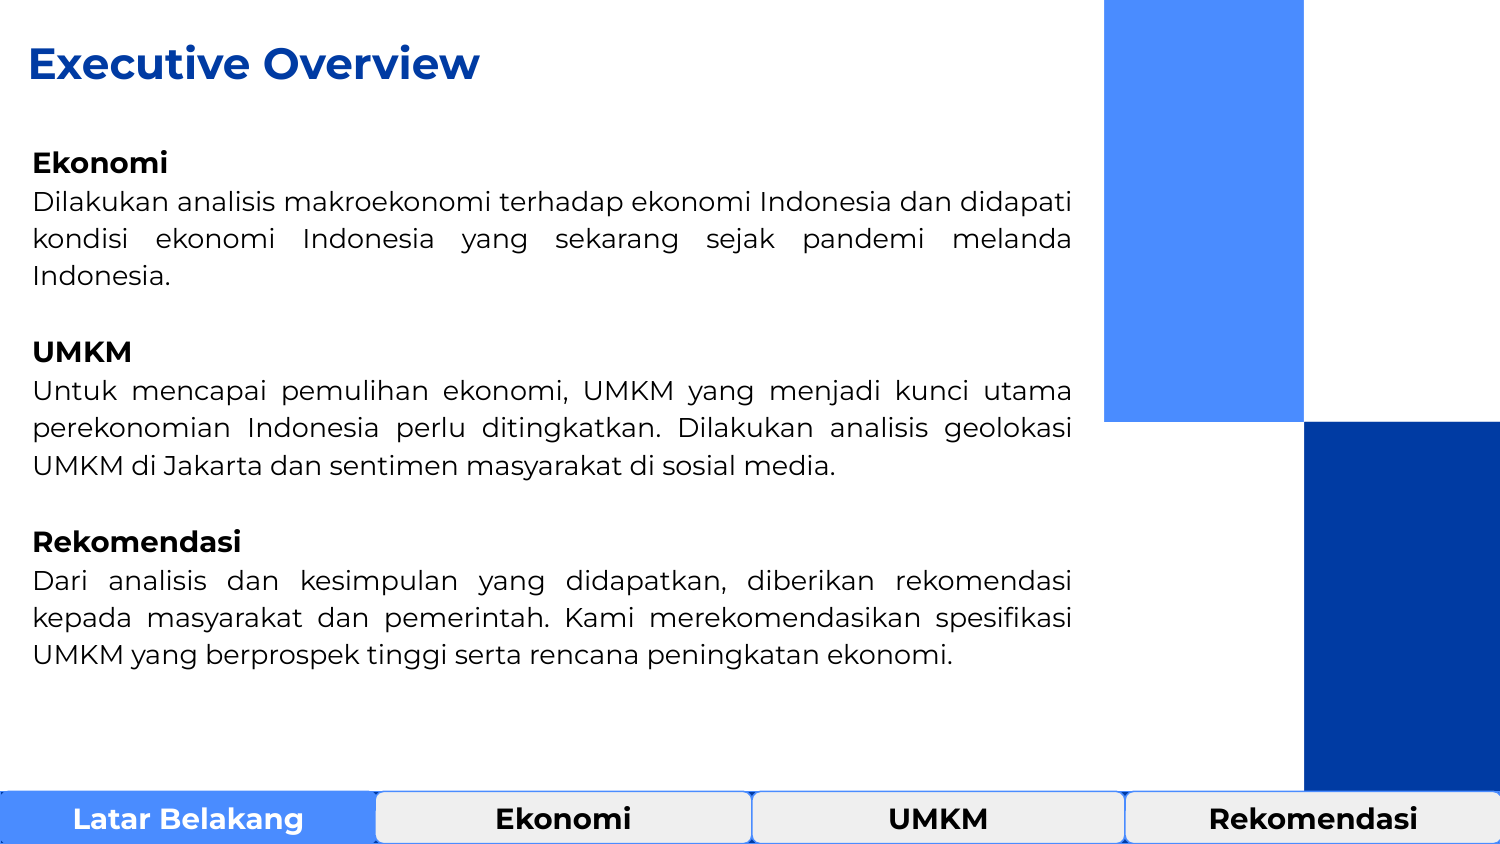

# Executive Overview

Ekonomi
Dilakukan analisis makroekonomi terhadap ekonomi Indonesia dan didapati kondisi ekonomi Indonesia yang sekarang sejak pandemi melanda Indonesia.

UMKM
Untuk mencapai pemulihan ekonomi, UMKM yang menjadi kunci utama perekonomian Indonesia perlu ditingkatkan. Dilakukan analisis geolokasi UMKM di Jakarta dan sentimen masyarakat di sosial media.

Rekomendasi
Dari analisis dan kesimpulan yang didapatkan, diberikan rekomendasi kepada masyarakat dan pemerintah. Kami merekomendasikan spesifikasi UMKM yang berprospek tinggi serta rencana peningkatan ekonomi.

Latar Belakang
Ekonomi
UMKM
Rekomendasi